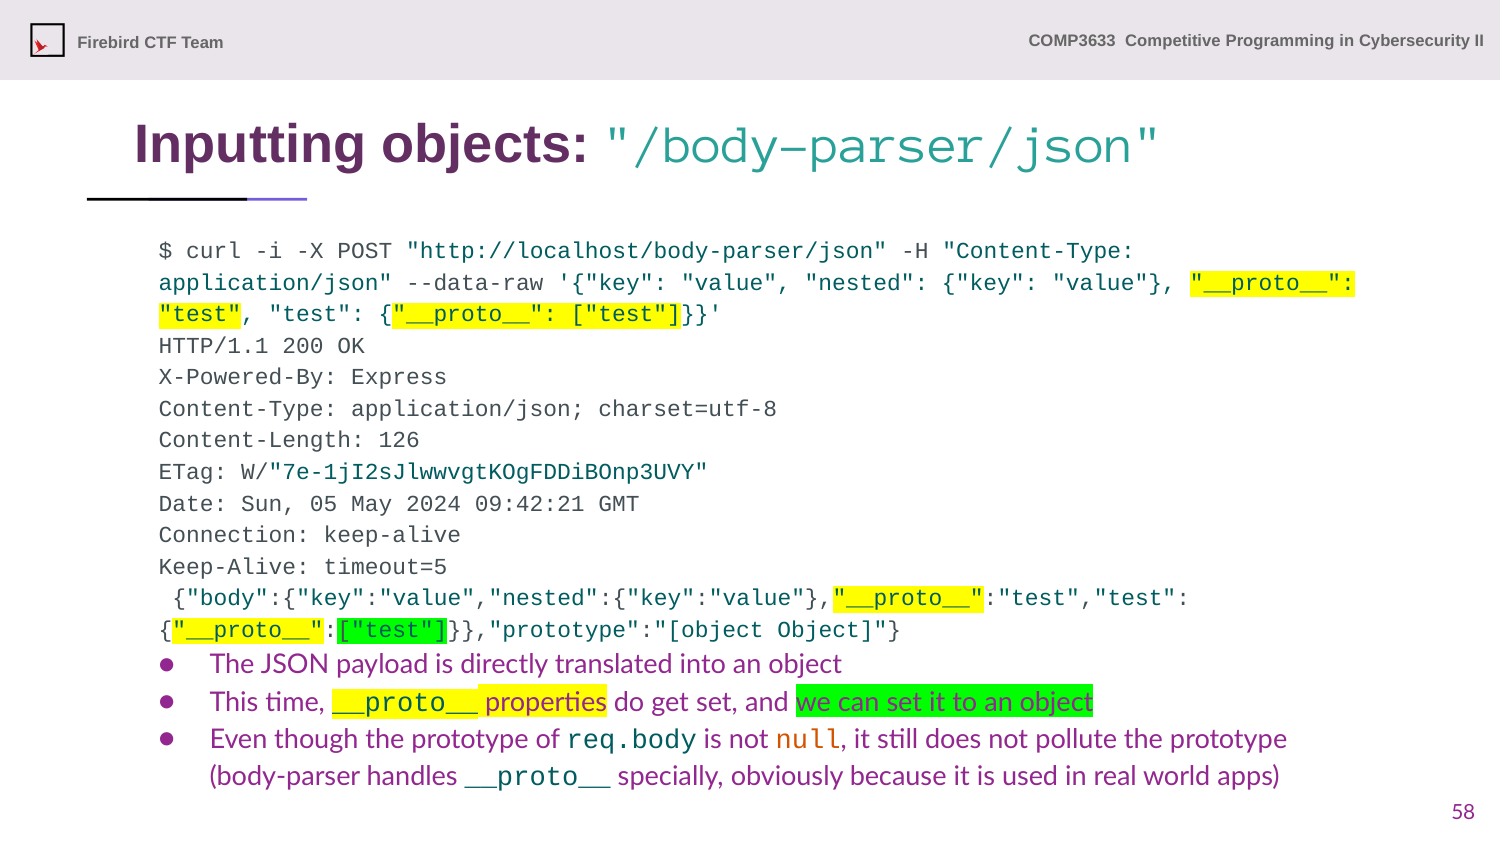

# Inputting objects: "/body-parser/json"
$ curl -i -X POST "http://localhost/body-parser/json" -H "Content-Type: application/json" --data-raw '{"key": "value", "nested": {"key": "value"}, "__proto__": "test", "test": {"__proto__": ["test"]}}'
HTTP/1.1 200 OK
X-Powered-By: Express
Content-Type: application/json; charset=utf-8
Content-Length: 126
ETag: W/"7e-1jI2sJlwwvgtKOgFDDiBOnp3UVY"
Date: Sun, 05 May 2024 09:42:21 GMT
Connection: keep-alive
Keep-Alive: timeout=5
 {"body":{"key":"value","nested":{"key":"value"},"__proto__":"test","test":{"__proto__":["test"]}},"prototype":"[object Object]"}
The JSON payload is directly translated into an object
This time, __proto__ properties do get set, and we can set it to an object
Even though the prototype of req.body is not null, it still does not pollute the prototype (body-parser handles __proto__ specially, obviously because it is used in real world apps)
58